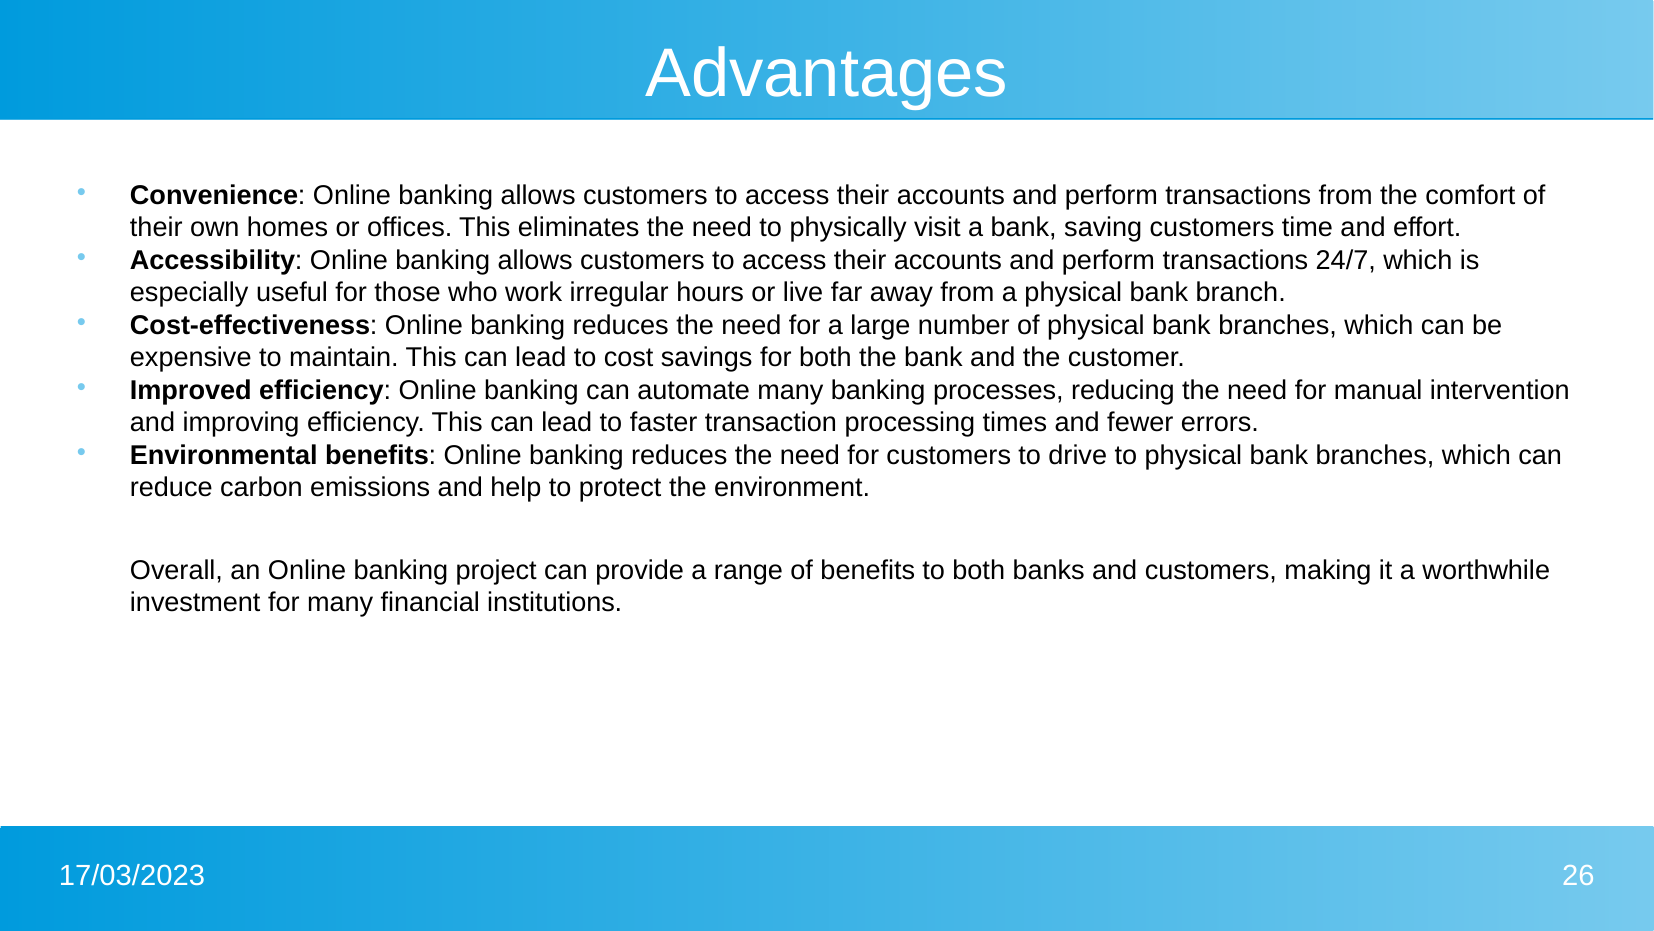

# Advantages
Convenience: Online banking allows customers to access their accounts and perform transactions from the comfort of their own homes or offices. This eliminates the need to physically visit a bank, saving customers time and effort.
Accessibility: Online banking allows customers to access their accounts and perform transactions 24/7, which is especially useful for those who work irregular hours or live far away from a physical bank branch.
Cost-effectiveness: Online banking reduces the need for a large number of physical bank branches, which can be expensive to maintain. This can lead to cost savings for both the bank and the customer.
Improved efficiency: Online banking can automate many banking processes, reducing the need for manual intervention and improving efficiency. This can lead to faster transaction processing times and fewer errors.
Environmental benefits: Online banking reduces the need for customers to drive to physical bank branches, which can reduce carbon emissions and help to protect the environment.

Overall, an Online banking project can provide a range of benefits to both banks and customers, making it a worthwhile investment for many financial institutions.
17/03/2023
26